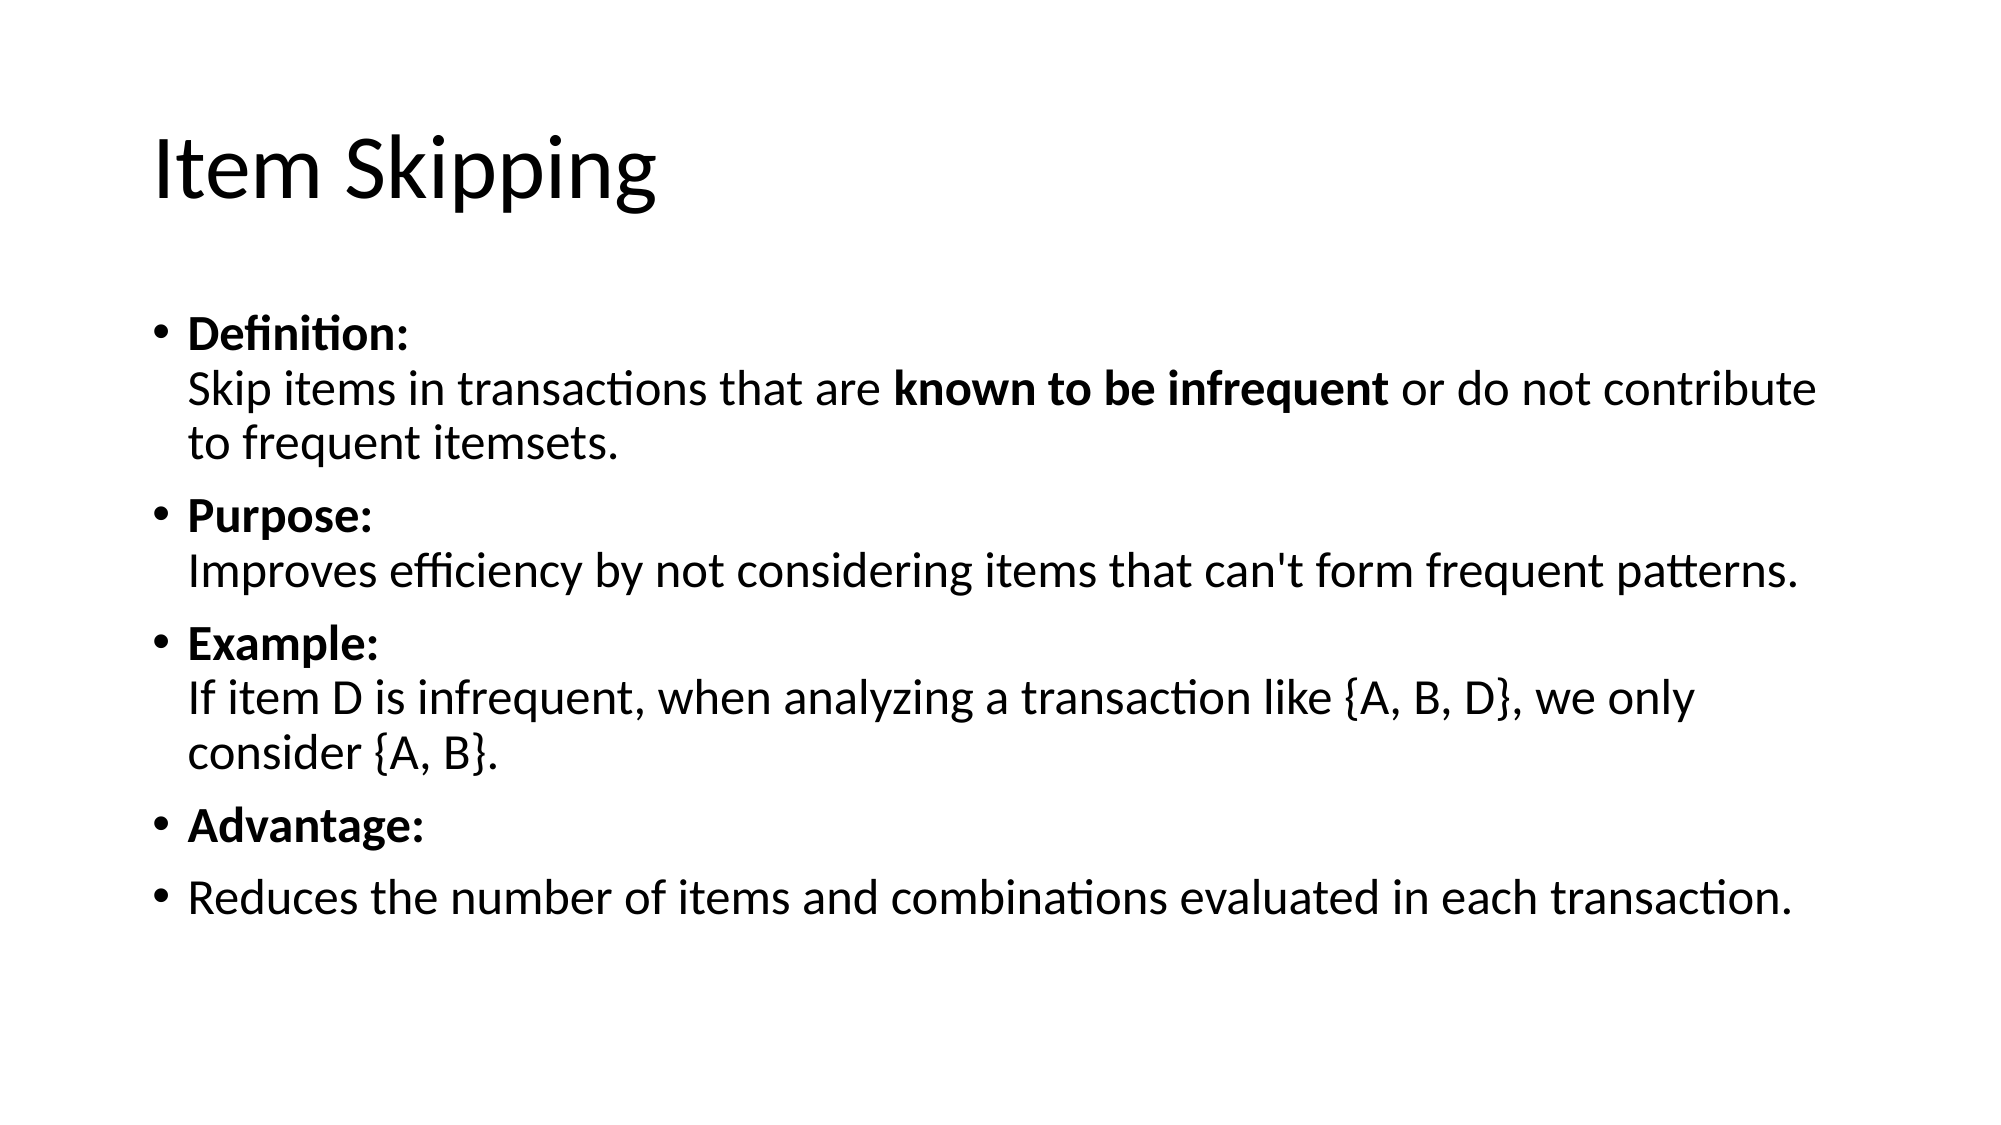

# Item Skipping
Definition:
Skip items in transactions that are known to be infrequent or do not contribute to frequent itemsets.
Purpose:
Improves efficiency by not considering items that can't form frequent patterns.
Example:
If item D is infrequent, when analyzing a transaction like {A, B, D}, we only consider {A, B}.
Advantage:
Reduces the number of items and combinations evaluated in each transaction.